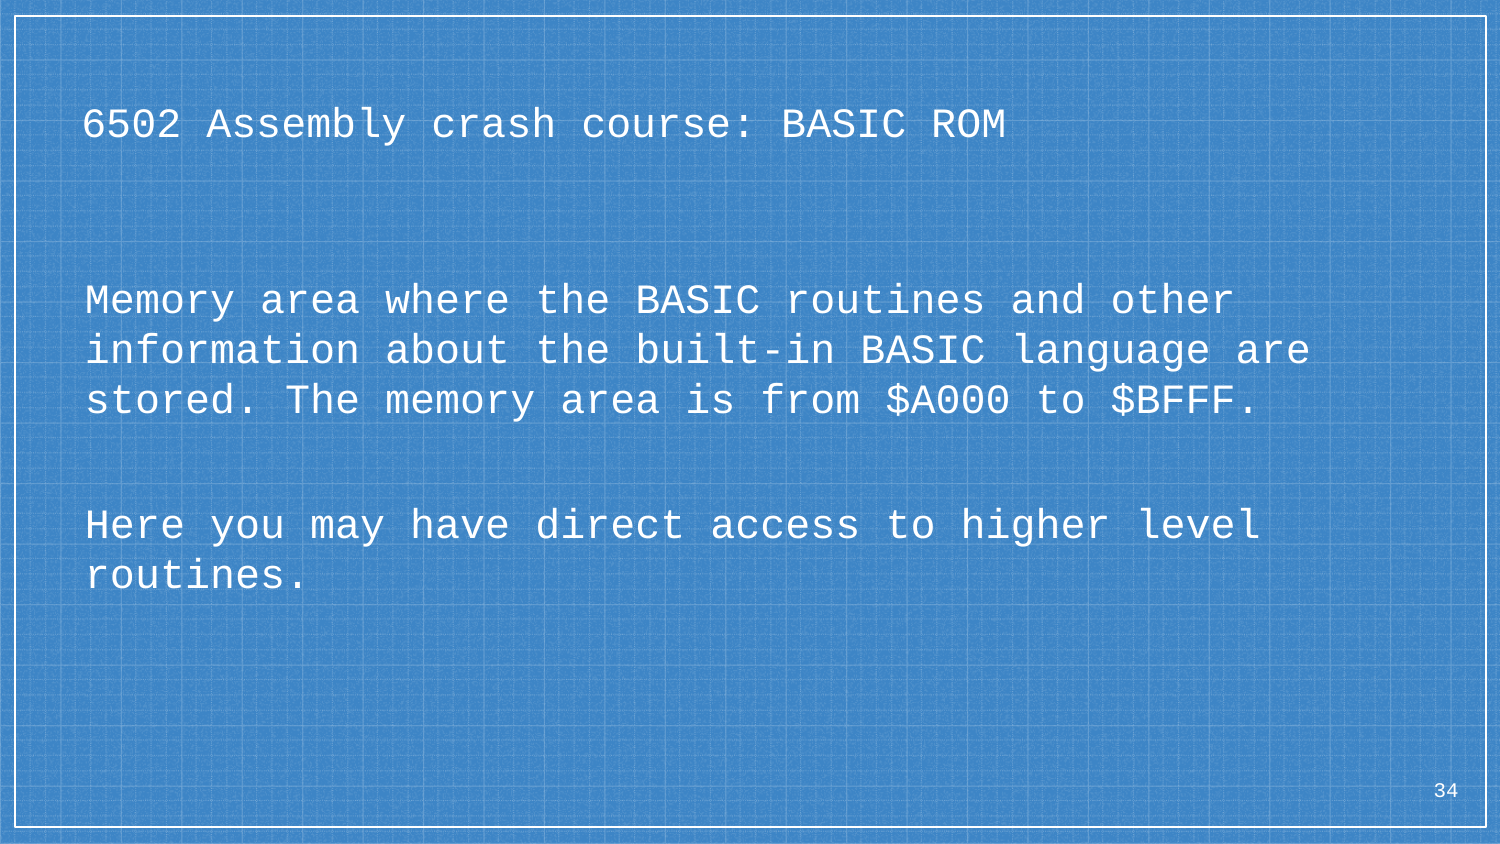

# 6502 Assembly crash course: BASIC ROM

Memory area where the BASIC routines and other information about the built-in BASIC language are stored. The memory area is from $A000 to $BFFF.

Here you may have direct access to higher level routines.

34